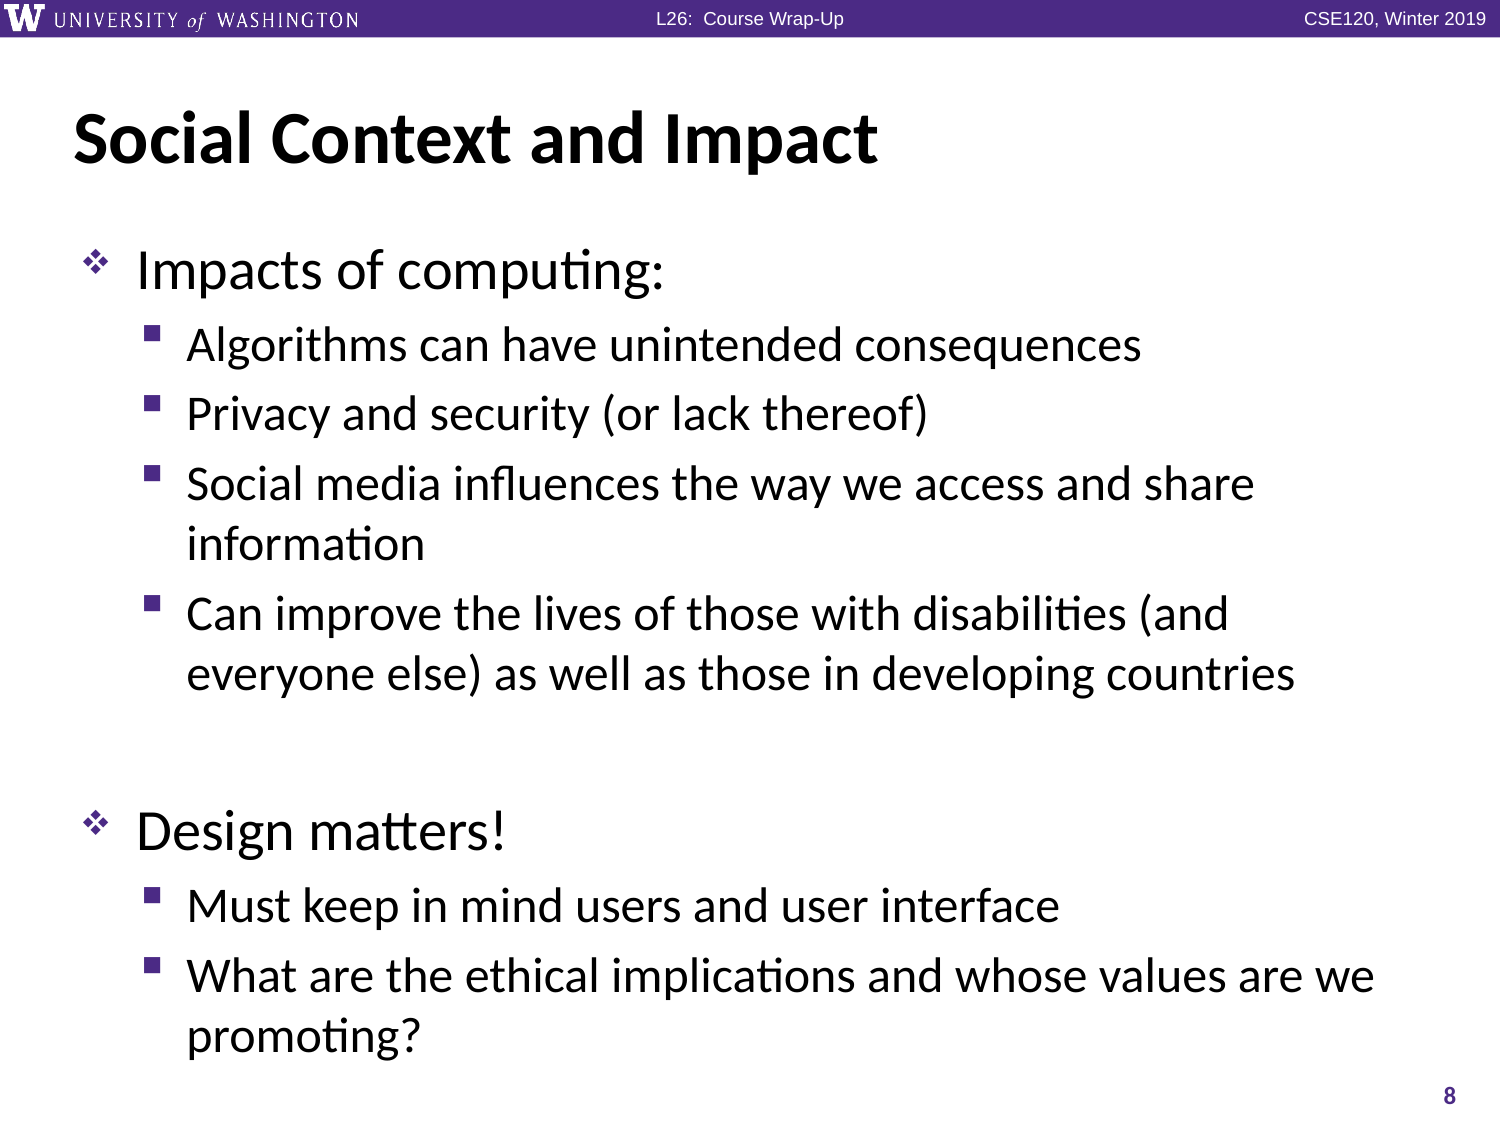

# Social Context and Impact
Impacts of computing:
Algorithms can have unintended consequences
Privacy and security (or lack thereof)
Social media influences the way we access and share information
Can improve the lives of those with disabilities (and everyone else) as well as those in developing countries

Design matters!
Must keep in mind users and user interface
What are the ethical implications and whose values are we promoting?
8